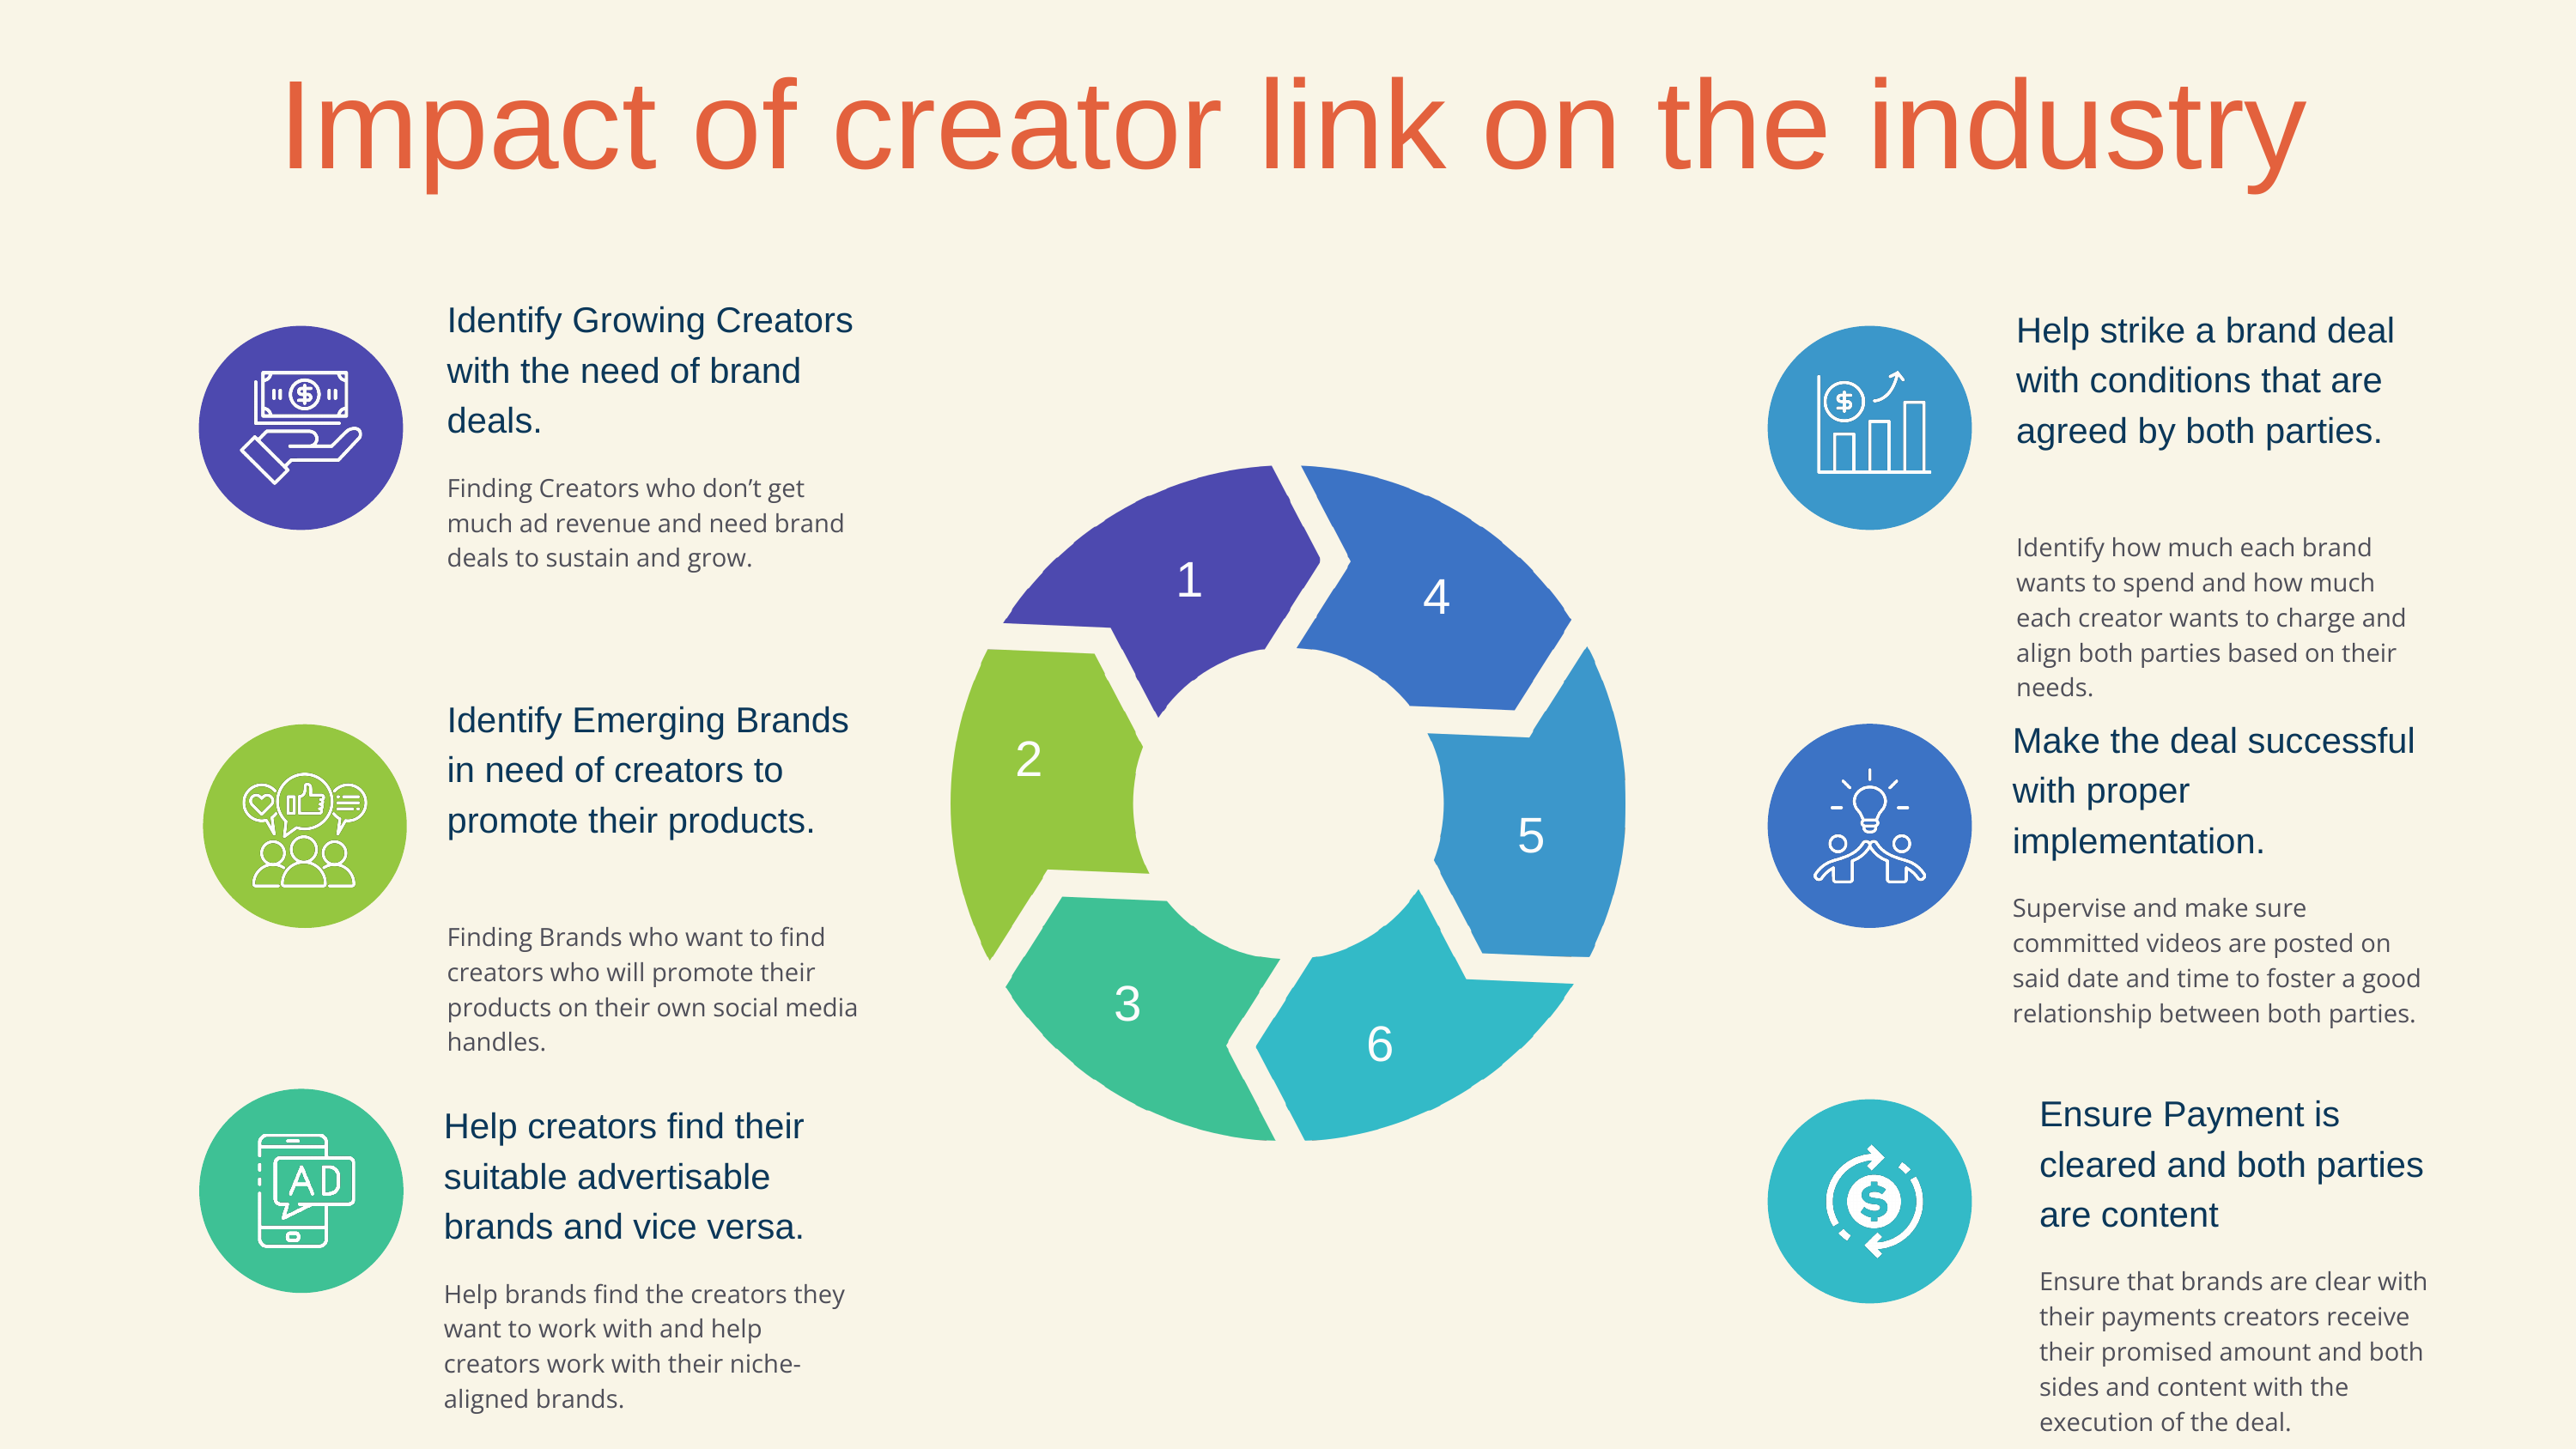

Impact of creator link on the industry
Identify Growing Creators with the need of brand deals.
Finding Creators who don’t get much ad revenue and need brand deals to sustain and grow.
Help strike a brand deal with conditions that are agreed by both parties.
Identify how much each brand wants to spend and how much each creator wants to charge and align both parties based on their needs.

1
4
Identify Emerging Brands in need of creators to promote their products.
Finding Brands who want to find creators who will promote their products on their own social media handles.
Make the deal successful with proper implementation.
Supervise and make sure committed videos are posted on said date and time to foster a good relationship between both parties.
2

5
3
6

Ensure Payment is cleared and both parties are content
Ensure that brands are clear with their payments creators receive their promised amount and both sides and content with the execution of the deal.

Help creators find their suitable advertisable brands and vice versa.
Help brands find the creators they want to work with and help creators work with their niche-aligned brands.